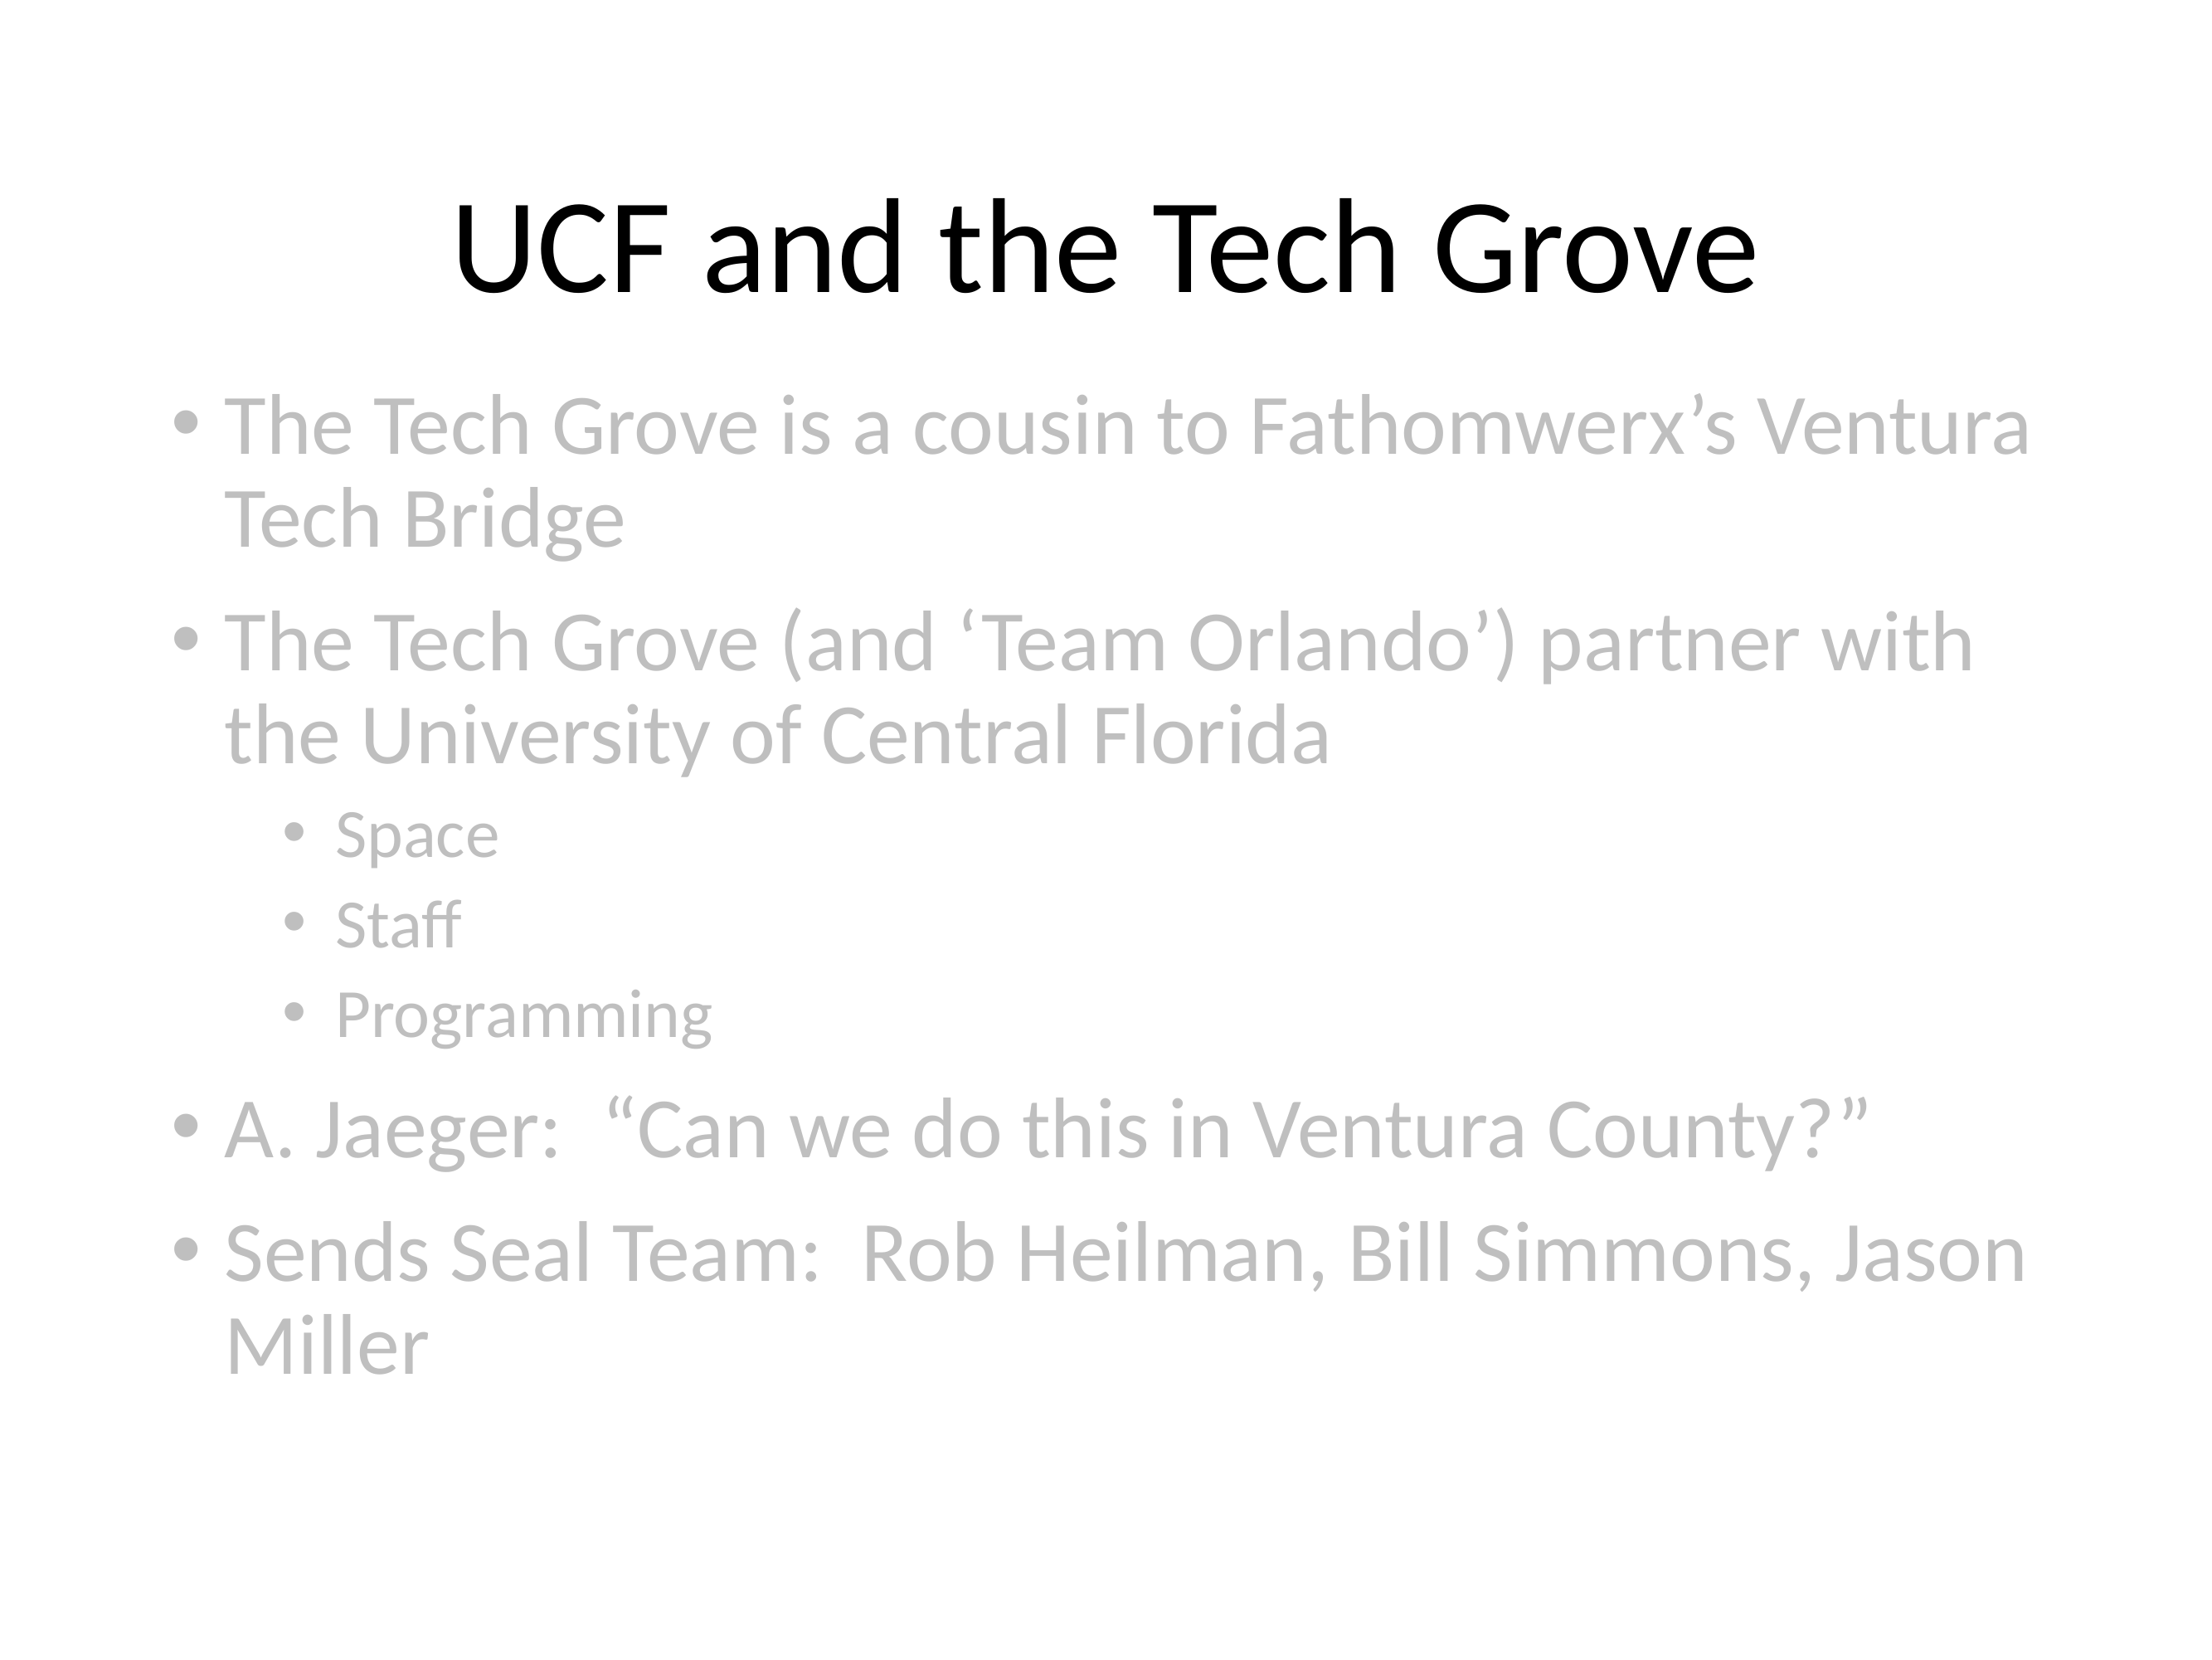

# UCF and the Tech Grove
The Tech Grove is a cousin to Fathomwerx’s Ventura Tech Bridge
The Tech Grove (and ‘Team Orlando’) partner with the University of Central Florida
Space
Staff
Programming
A. Jaeger:  “Can we do this in Ventura County?”
Sends Seal Team:  Rob Heilman, Bill Simmons, Jason Miller